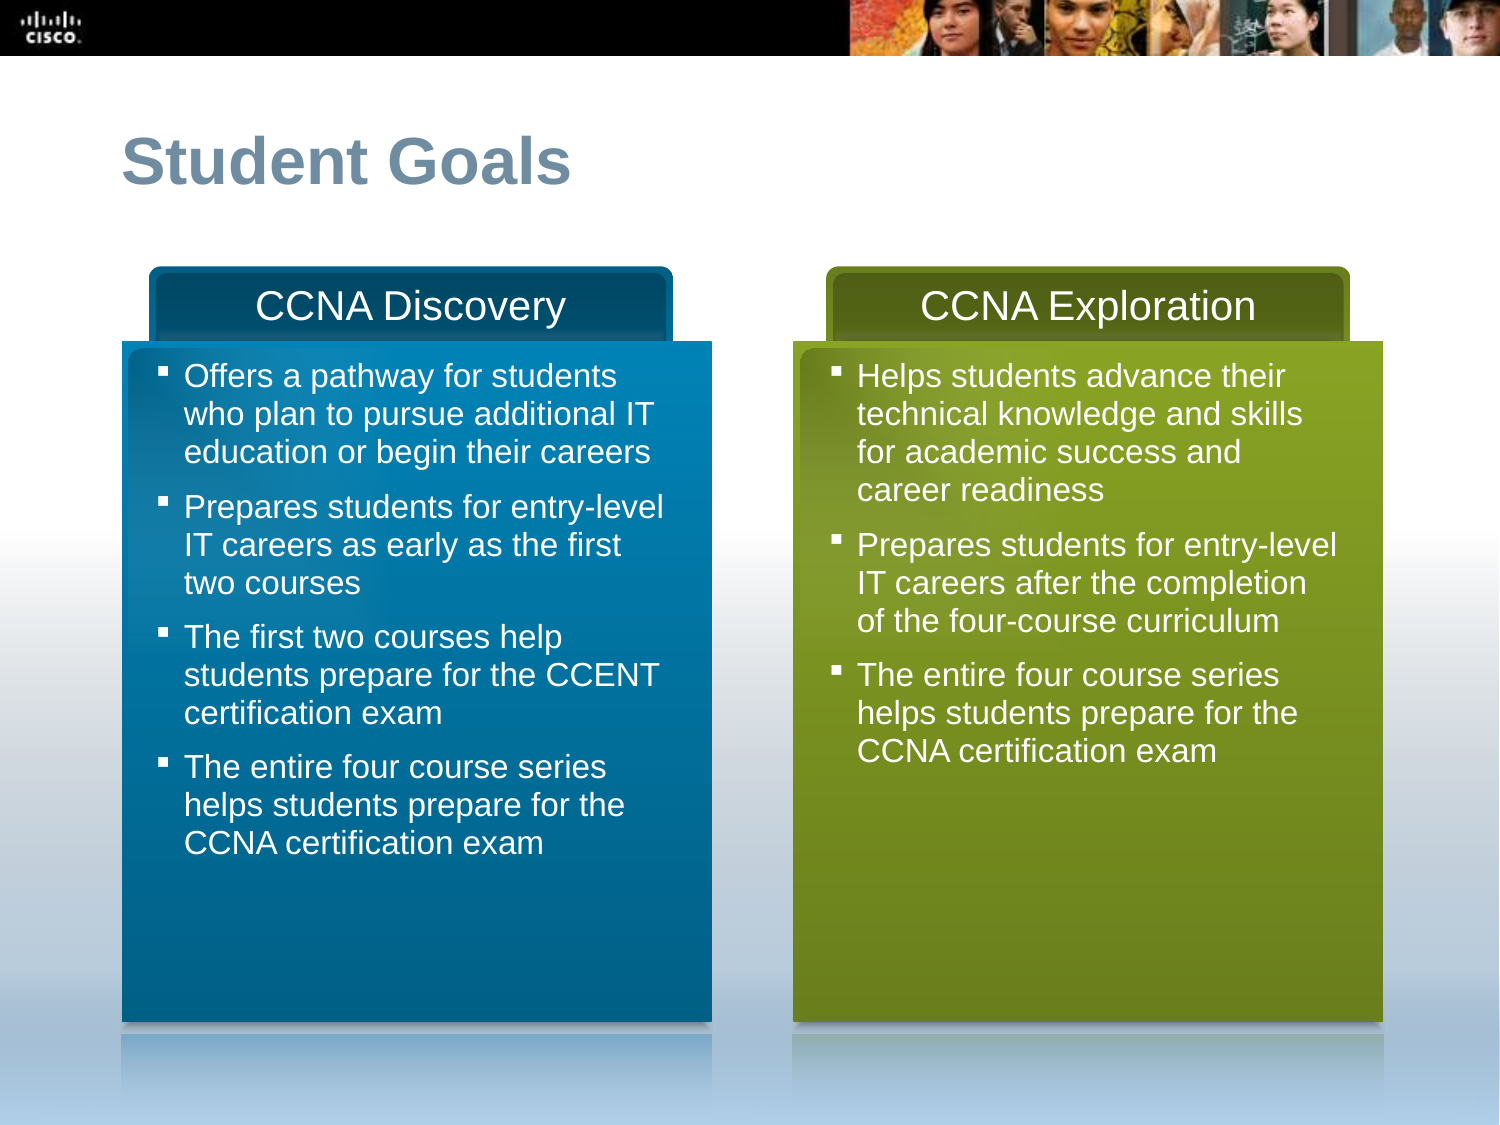

Student Goals

CCNA Discovery
CCNA Exploration

Offers a pathway for students who plan to pursue additional IT education or begin their careers
Prepares students for entry-level IT careers as early as the first two courses
The first two courses help students prepare for the CCENT certification exam
The entire four course series helps students prepare for the CCNA certification exam
Helps students advance their technical knowledge and skills for academic success and
career readiness
Prepares students for entry-level IT careers after the completion
of the four-course curriculum
The entire four course series helps students prepare for the CCNA certification exam